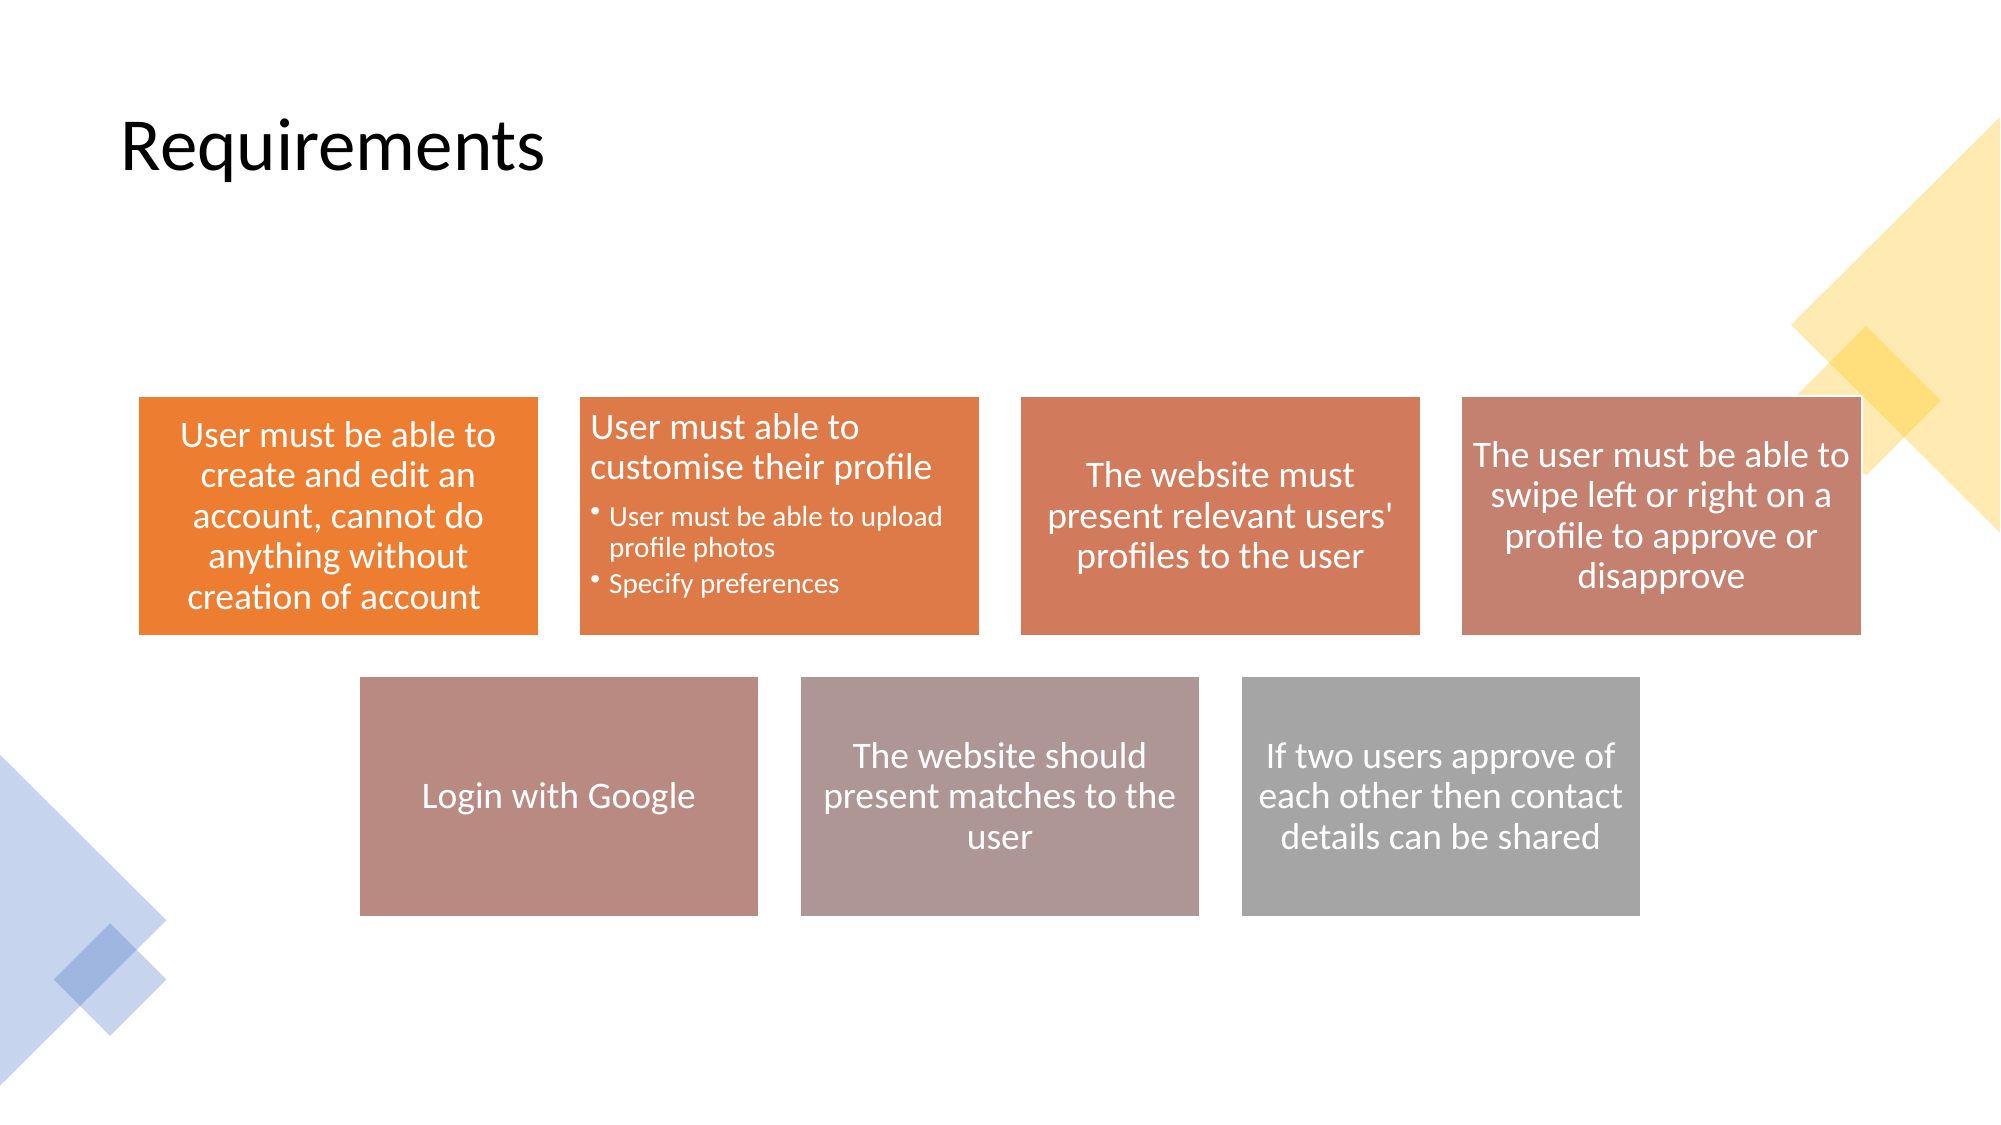

# Requirements

User must be able to create and edit an account, cannot do anything without creation of account
User must able to customise their profile
User must be able to upload profile photos
Specify preferences
The website must present relevant users' profiles to the user
The user must be able to swipe left or right on a profile to approve or disapprove
Login with Google
The website should present matches to the user
If two users approve of each other then contact details can be shared